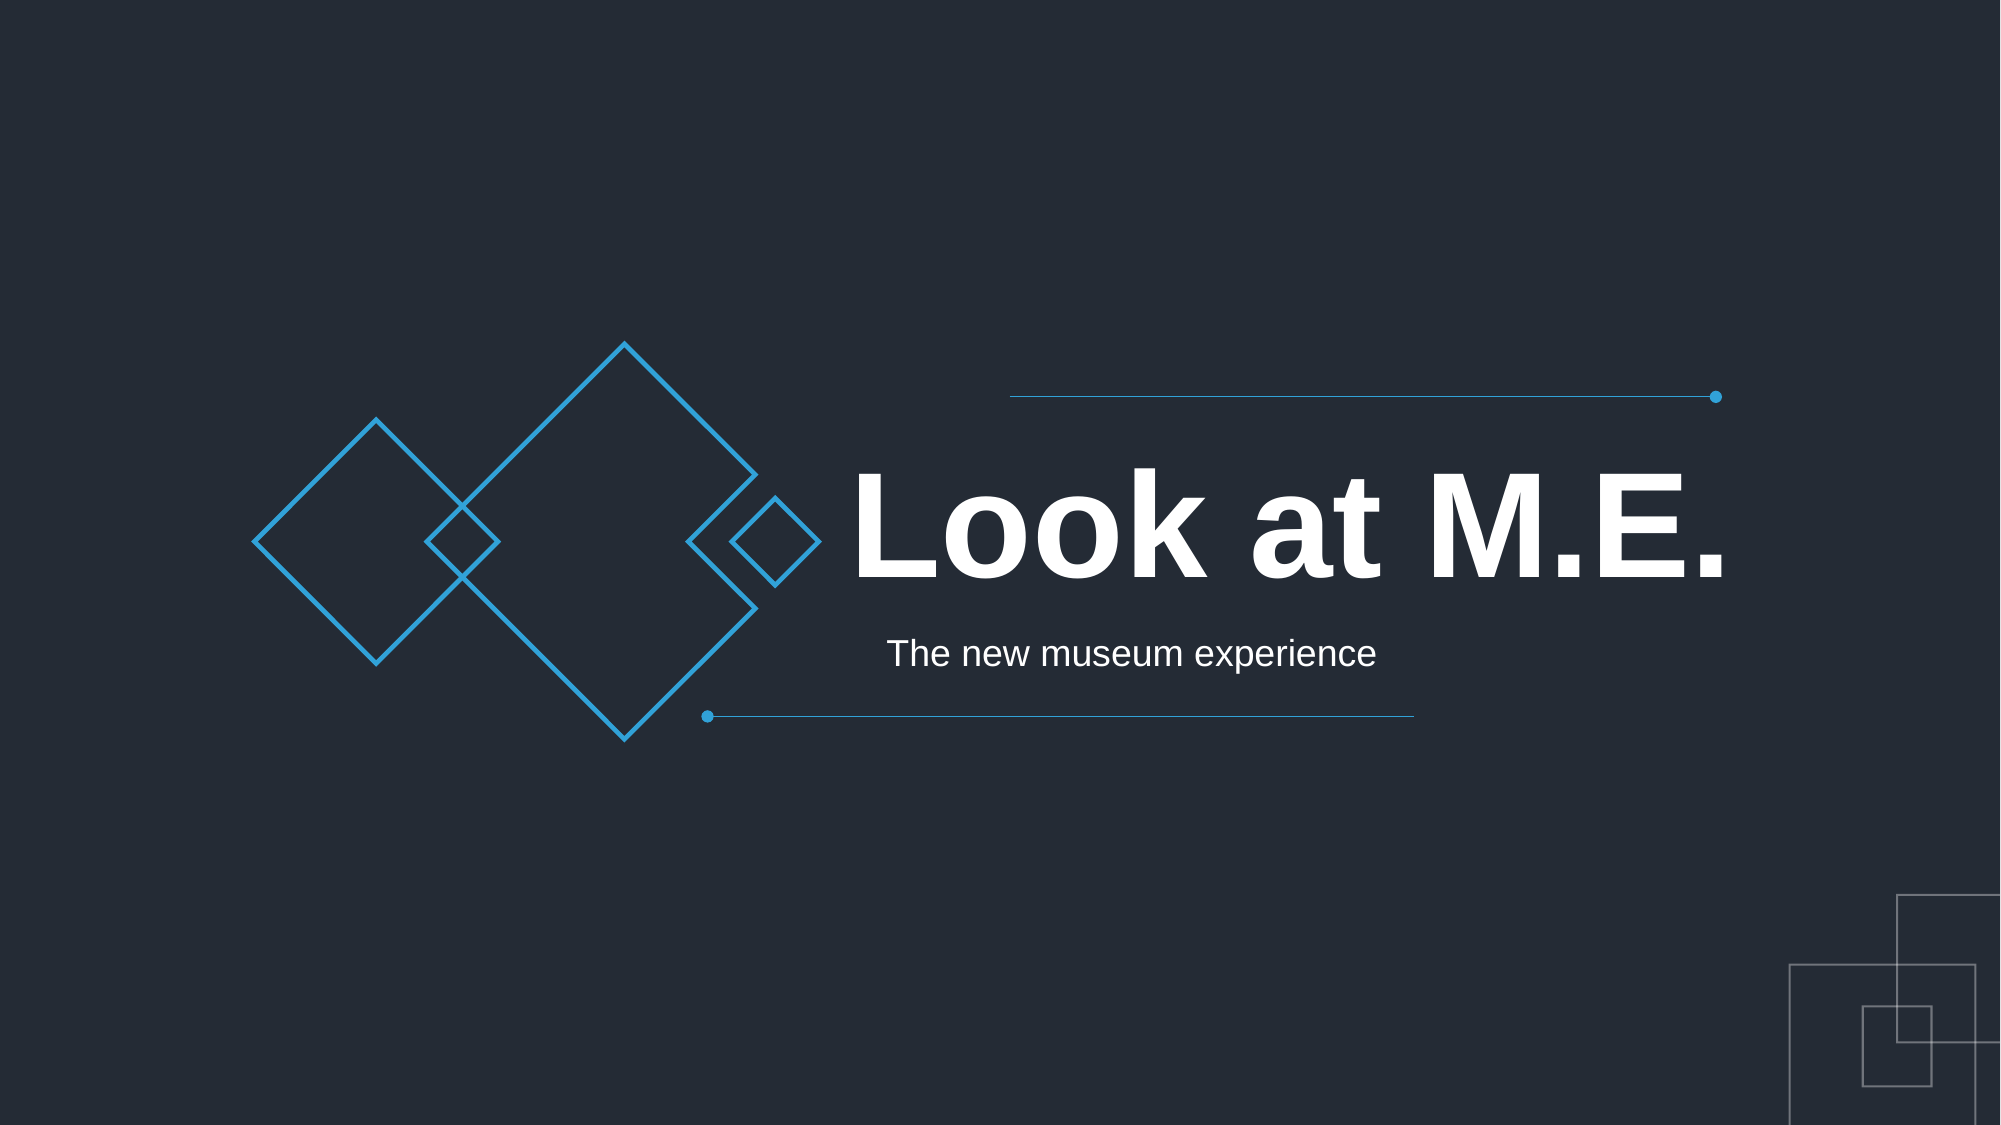

Look at M.E.
The new museum experience